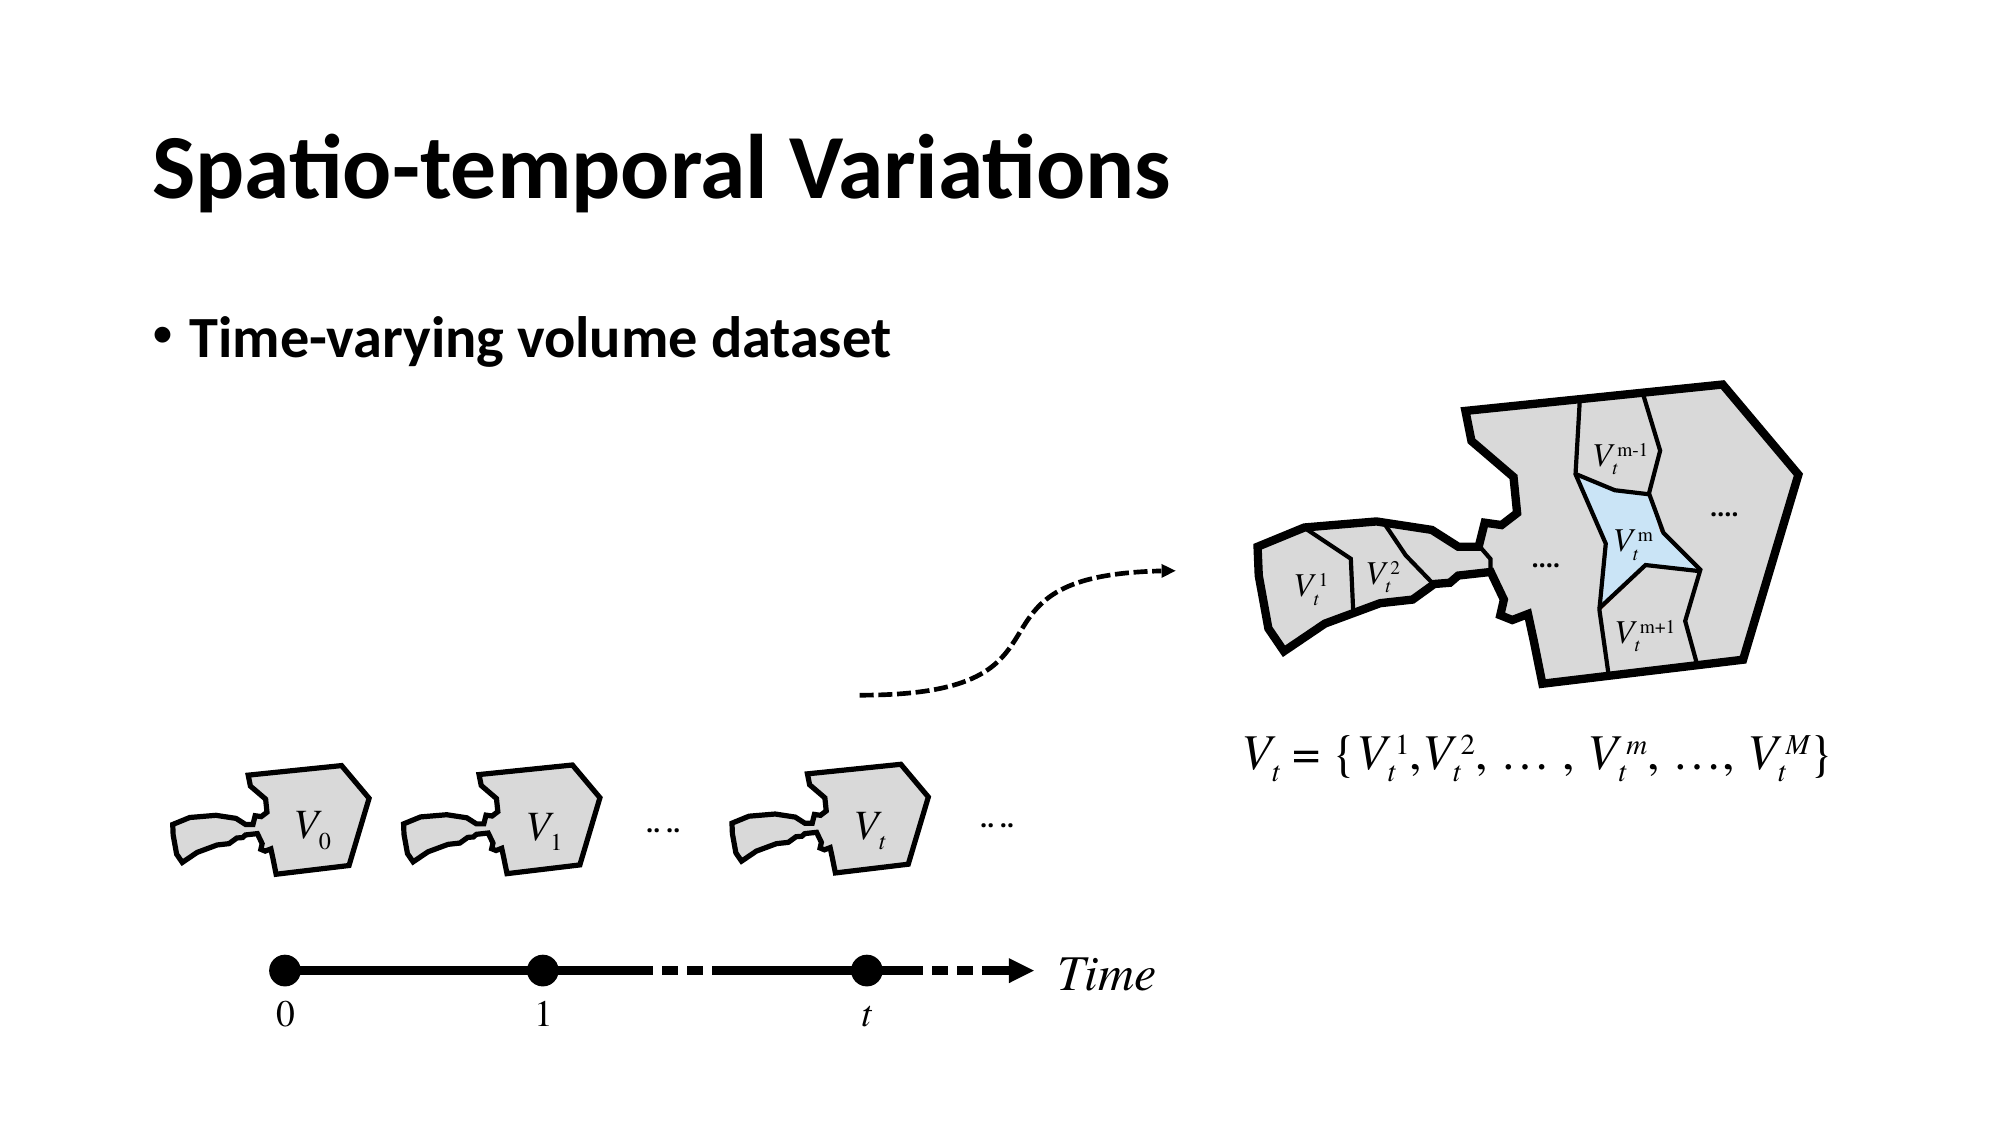

# Spatio-temporal Variations
Time-varying volume dataset

Vtm-1

‥‥
Vtm

‥‥
Vt2

Vt1

Vtm+1
Vt = {Vt1,Vt2, … , Vtm, …, VtM}

V0
Vt
V1
‥ ‥
‥ ‥
Time

0
1
t